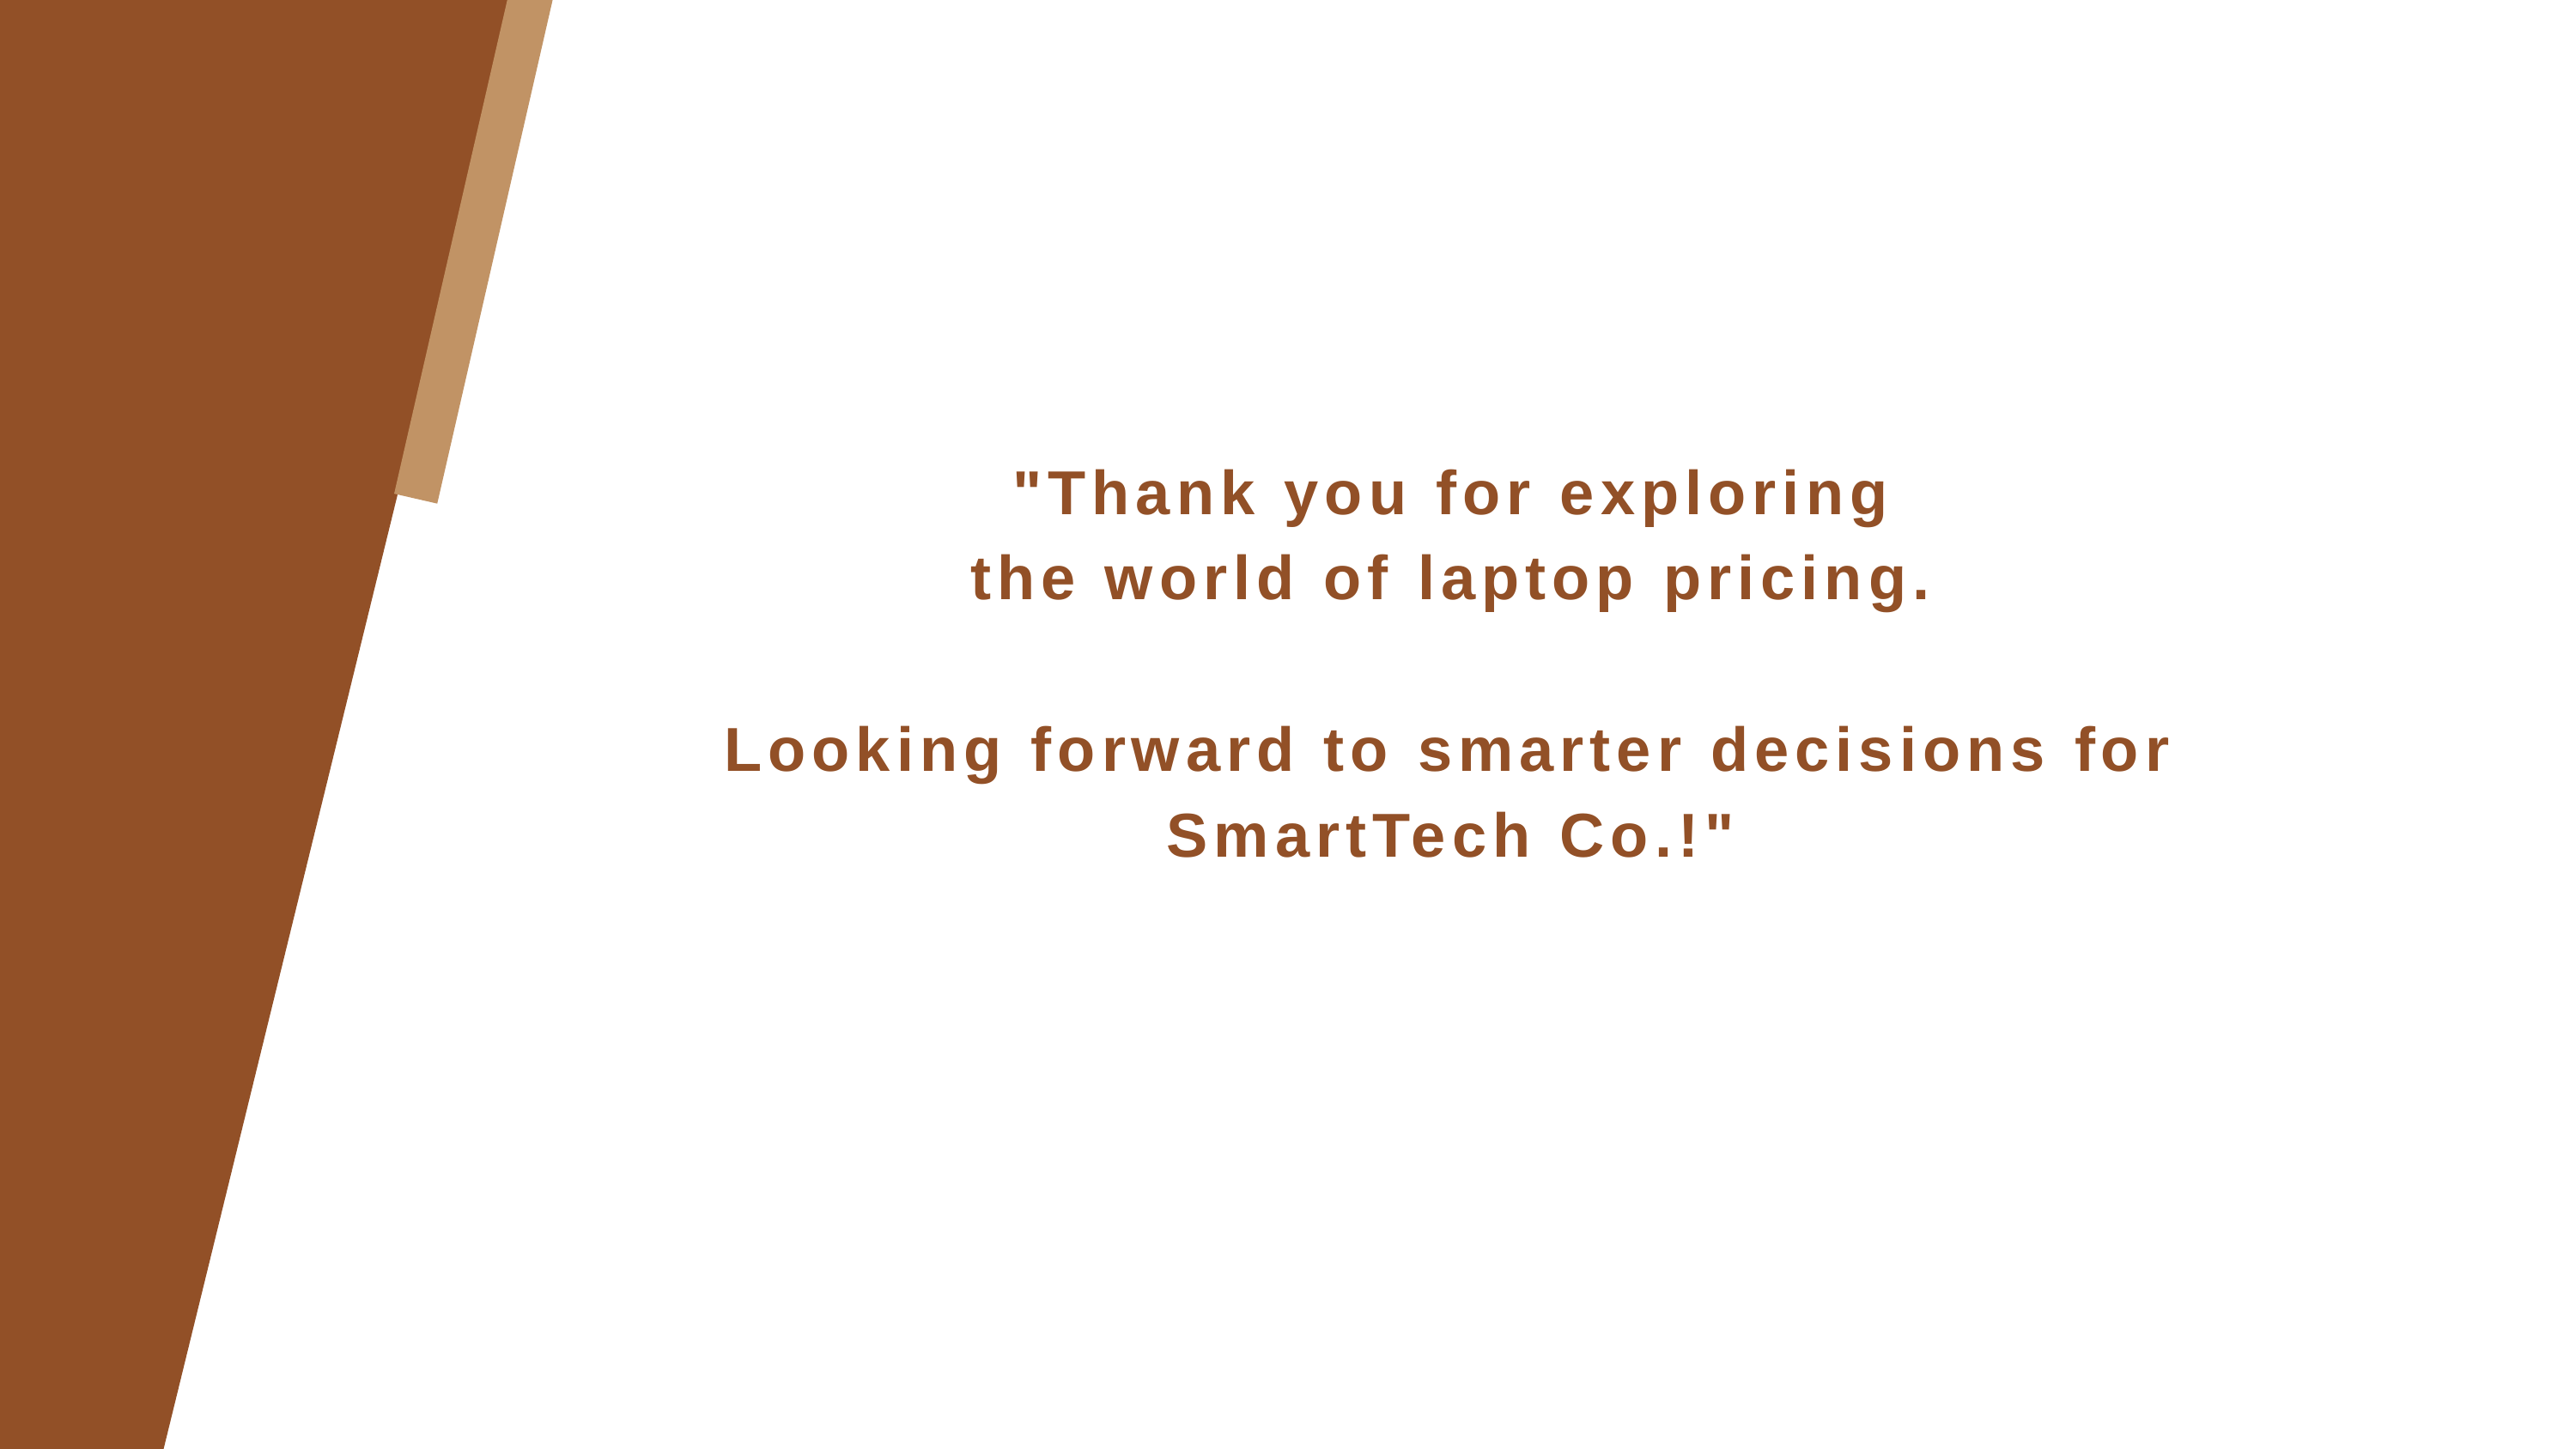

"Thank you for exploring
the world of laptop pricing.

Looking forward to smarter decisions for SmartTech Co.!"